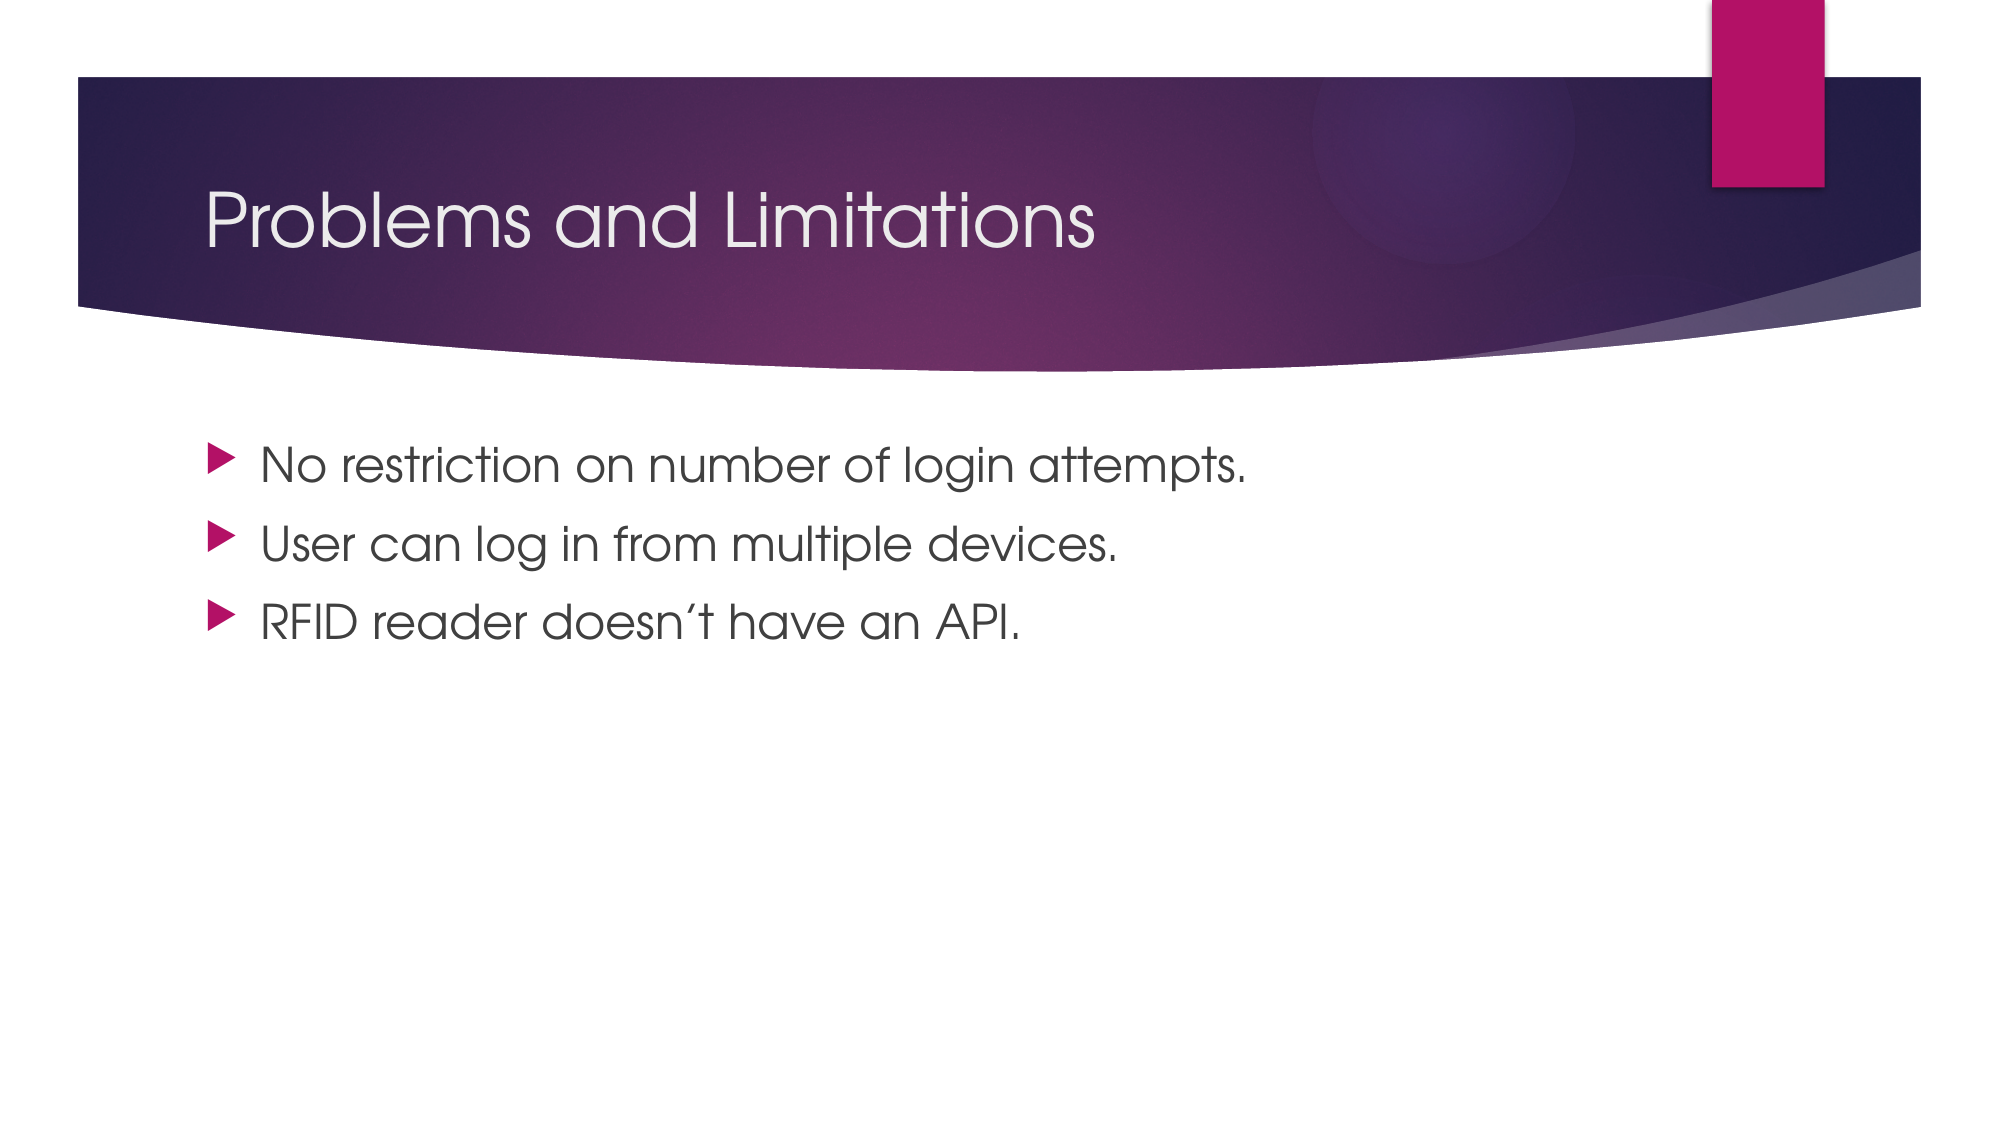

# Problems and Limitations
No restriction on number of login attempts.
User can log in from multiple devices.
RFID reader doesn’t have an API.